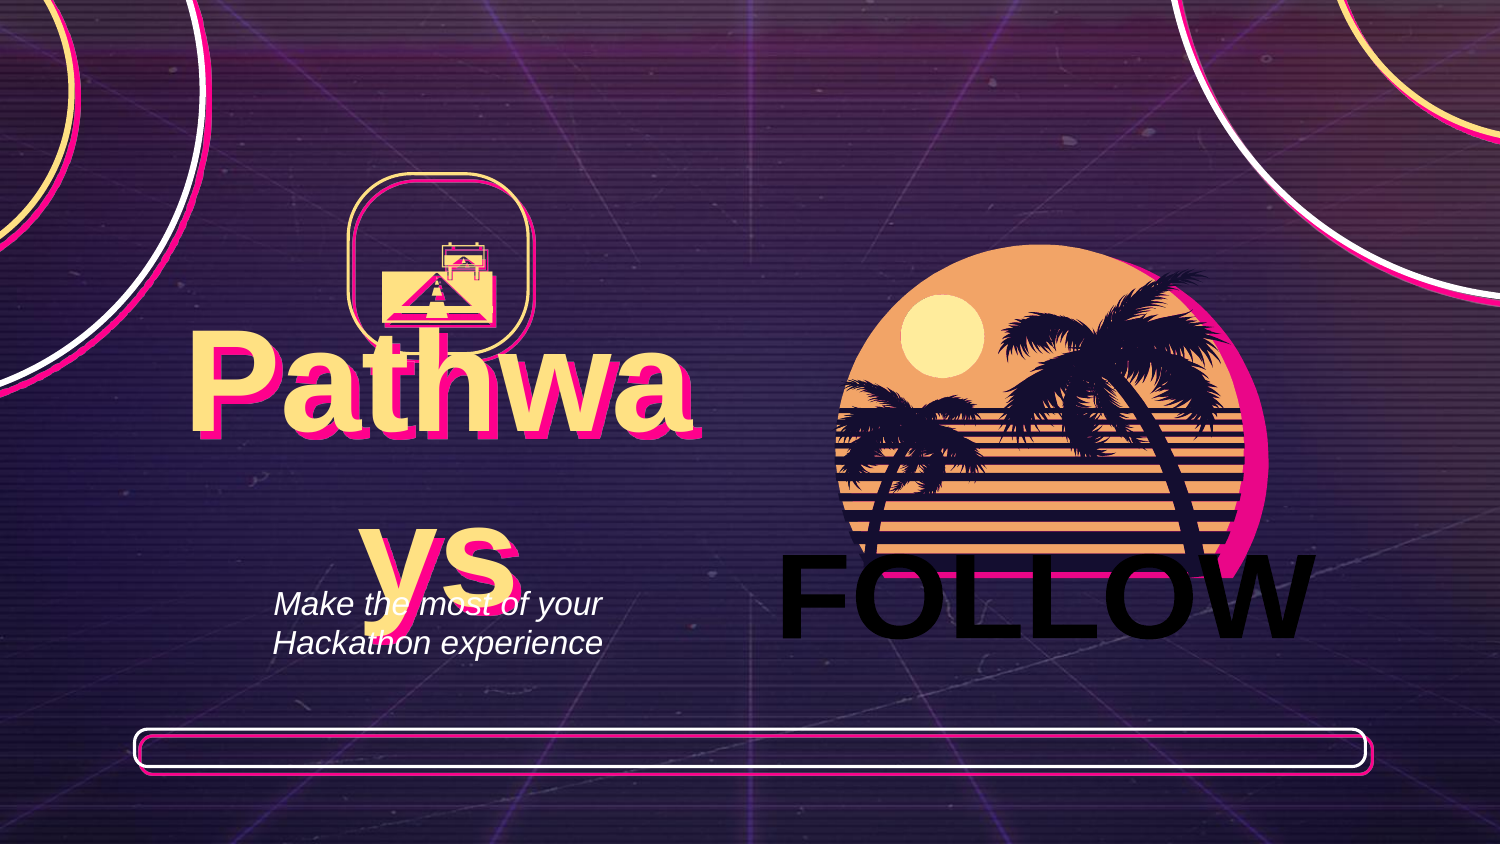

🛣️

# Pathways
FOLLOW
Make the most of your Hackathon experience